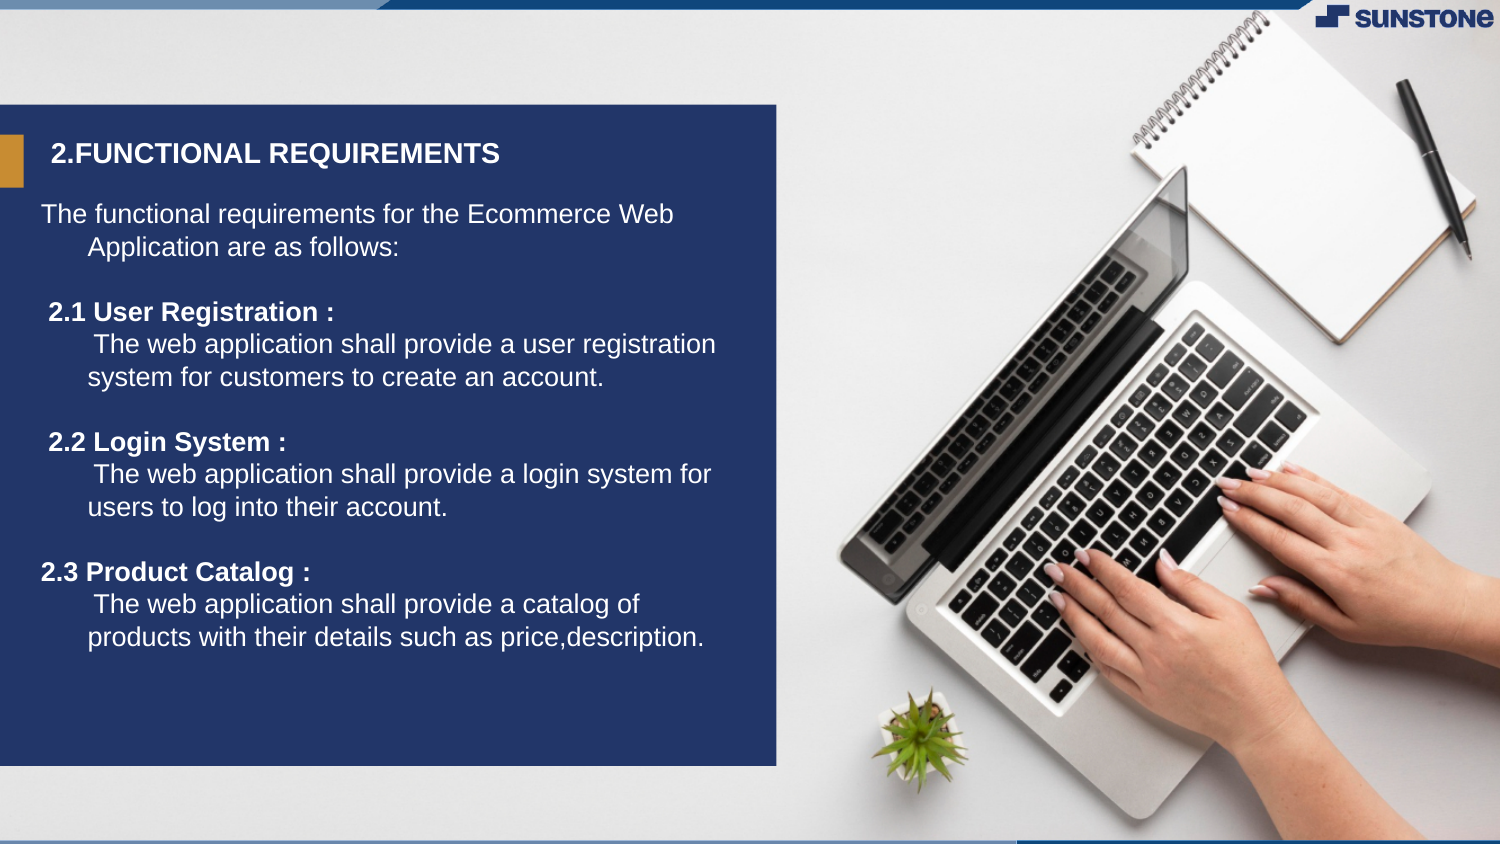

# 2.FUNCTIONAL REQUIREMENTS
The functional requirements for the Ecommerce Web Application are as follows:

 2.1 User Registration :
       The web application shall provide a user registration system for customers to create an account.

 2.2 Login System :
       The web application shall provide a login system for users to log into their account.

2.3 Product Catalog :
       The web application shall provide a catalog of products with their details such as price,description.